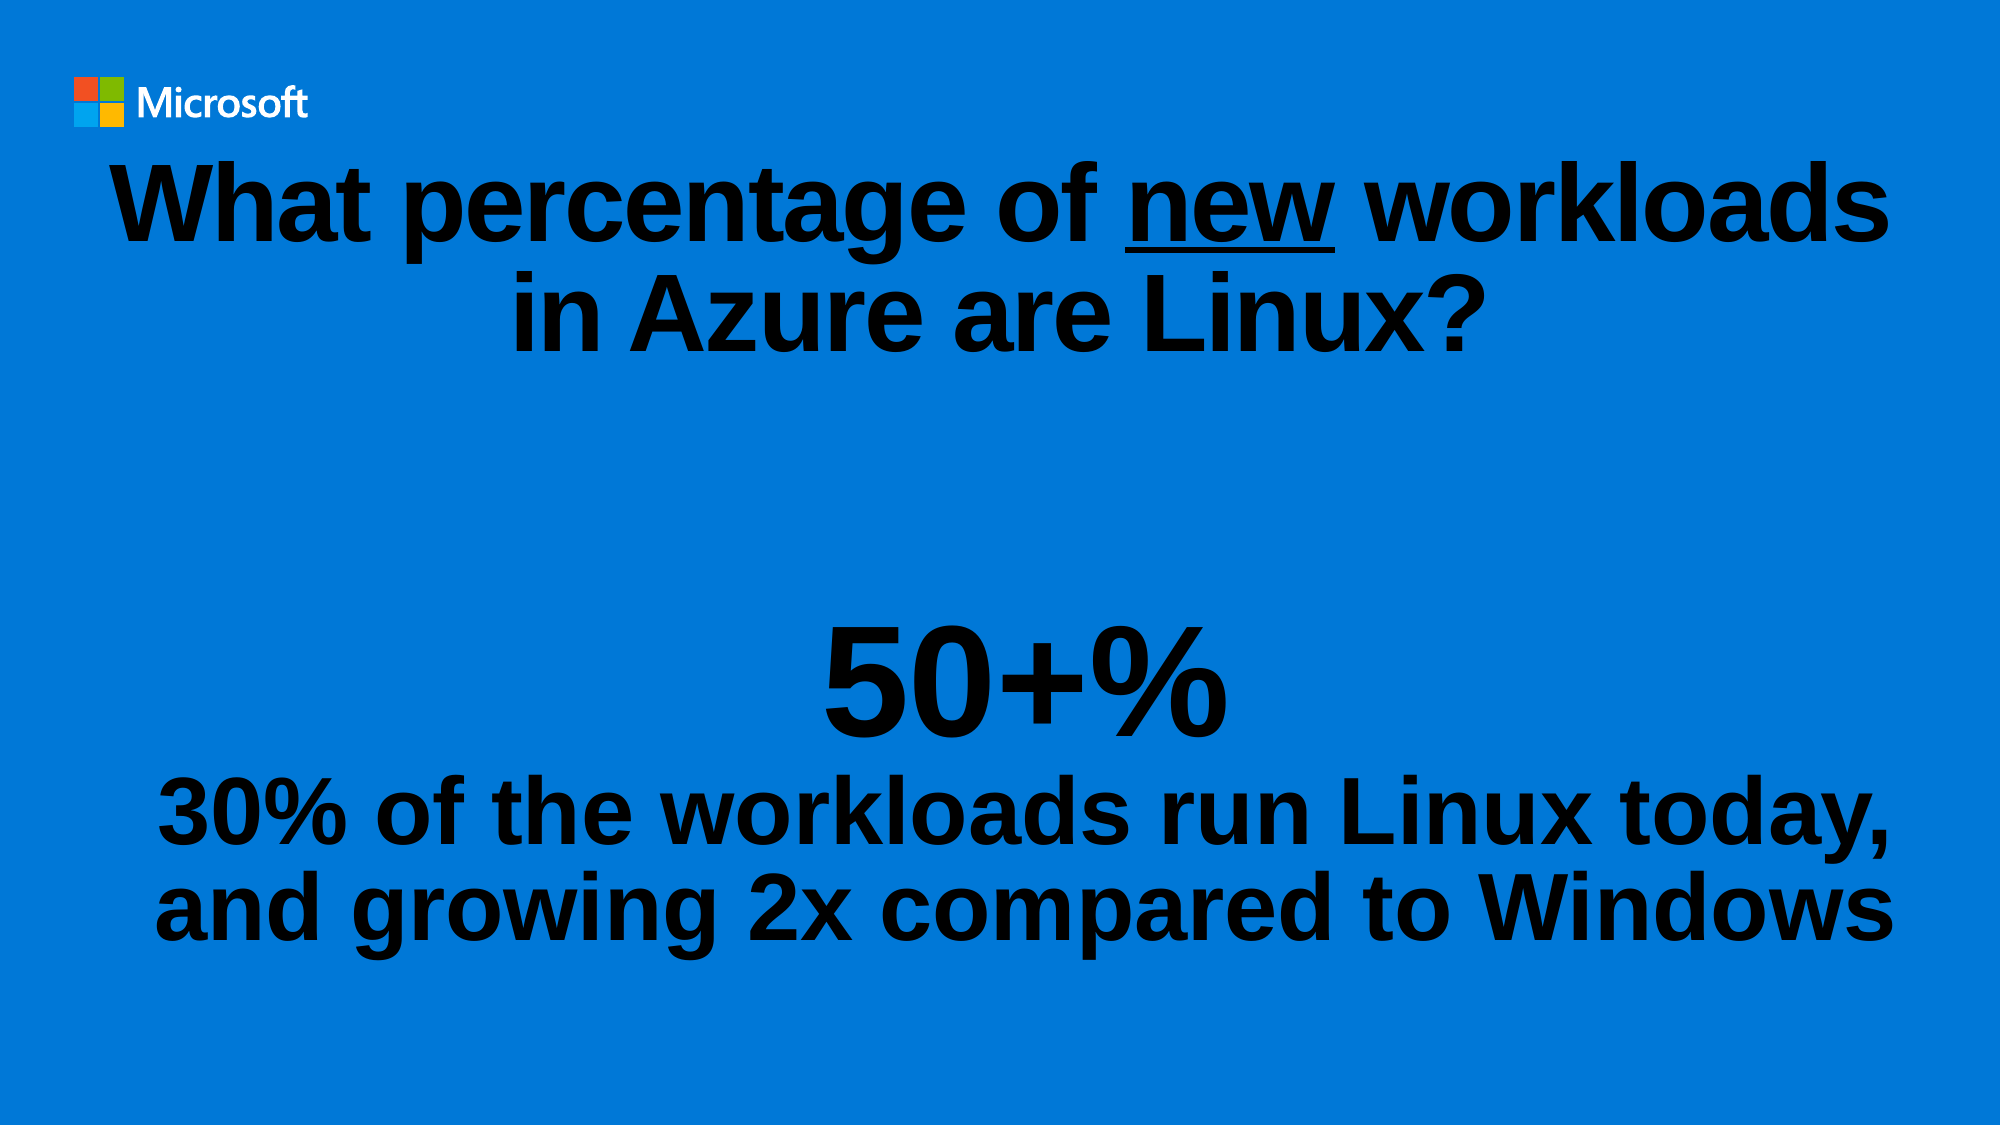

# What percentage of new workloads in Azure are Linux?
50+%
30% of the workloads run Linux today, and growing 2x compared to Windows